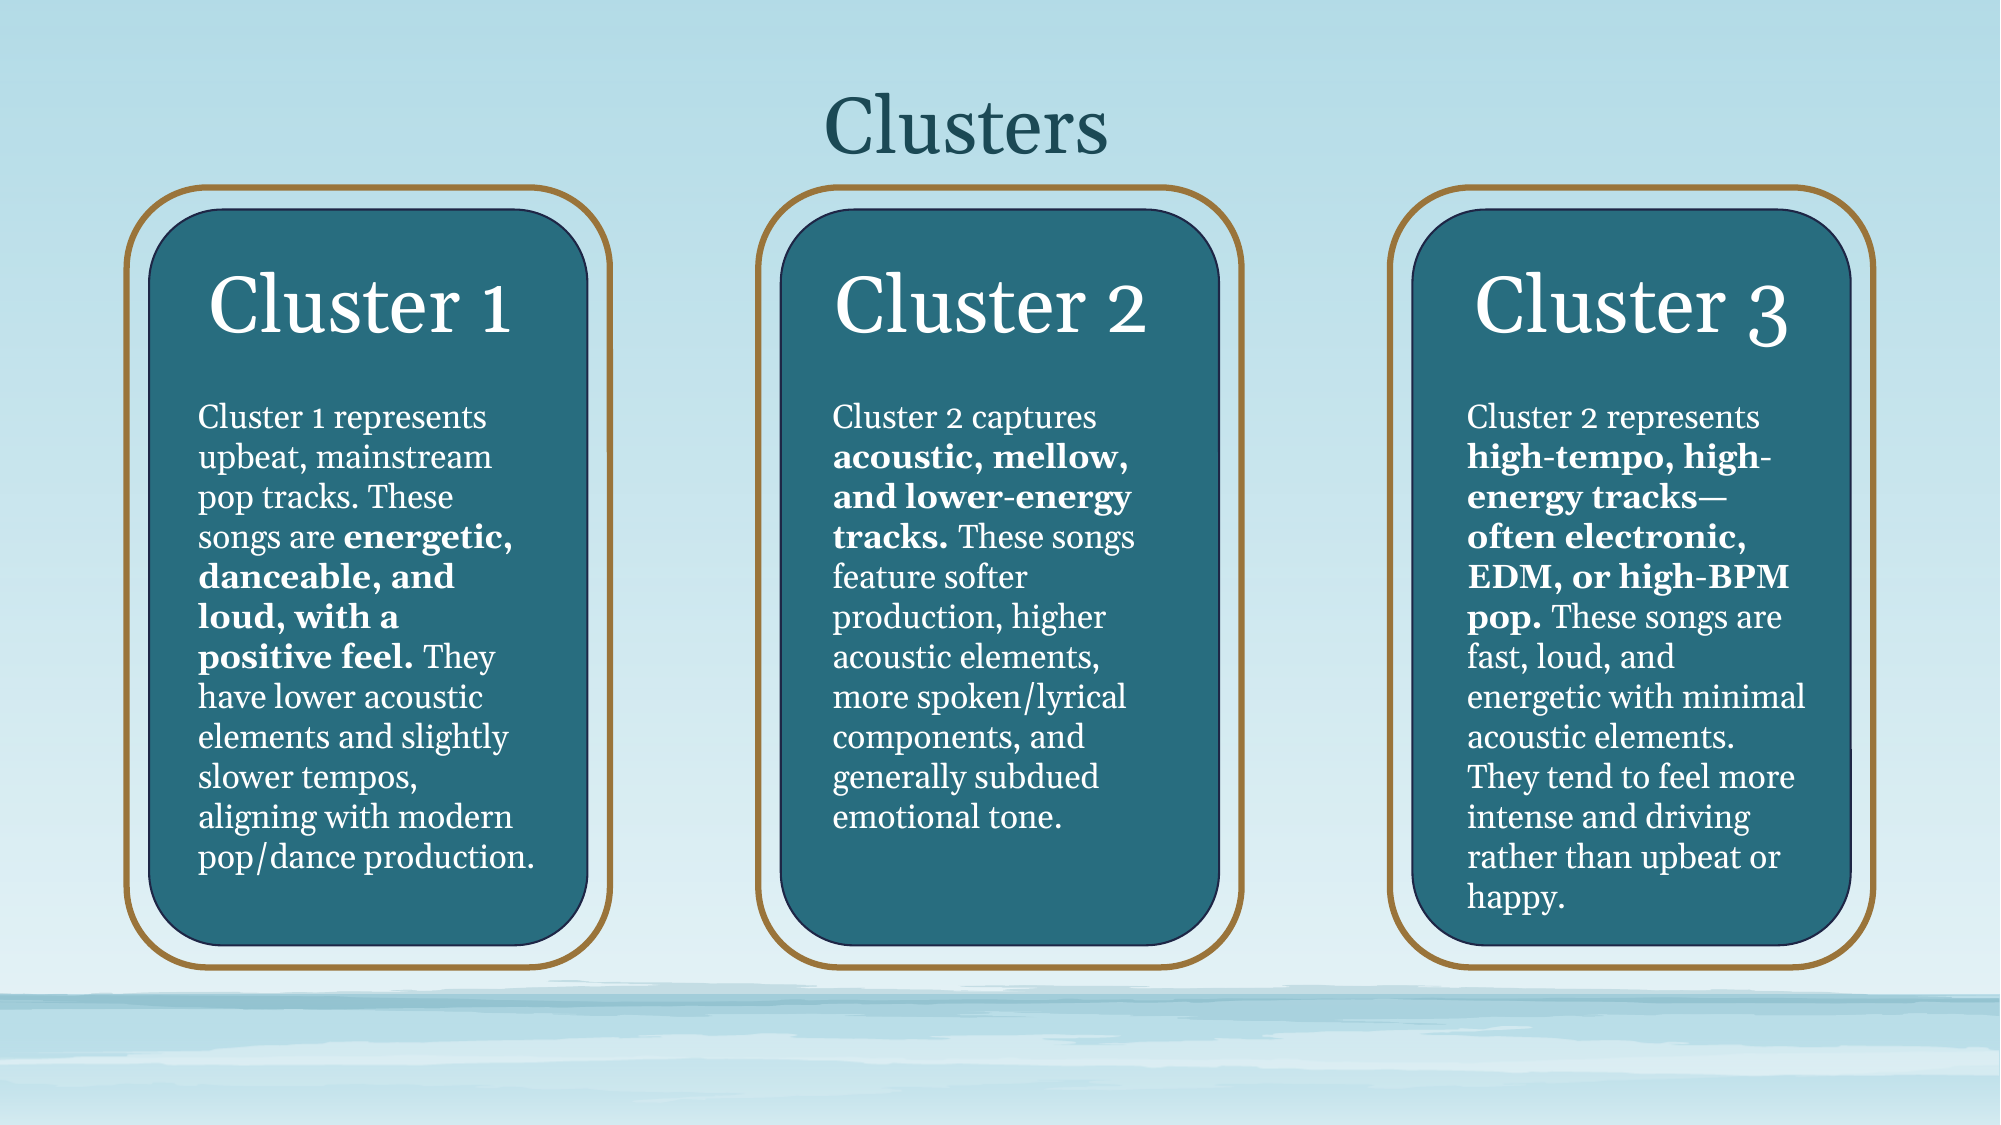

# Clusters
Cluster 1
Cluster 2
Cluster 3

Cluster 1 represents upbeat, mainstream pop tracks. These songs are energetic, danceable, and loud, with a positive feel. They have lower acoustic elements and slightly slower tempos, aligning with modern pop/dance production.

Cluster 2 captures acoustic, mellow, and lower-energy tracks. These songs feature softer production, higher acoustic elements, more spoken/lyrical components, and generally subdued emotional tone.
Cluster 2 represents high-tempo, high-energy tracks—often electronic, EDM, or high-BPM pop. These songs are fast, loud, and energetic with minimal acoustic elements. They tend to feel more intense and driving rather than upbeat or happy.